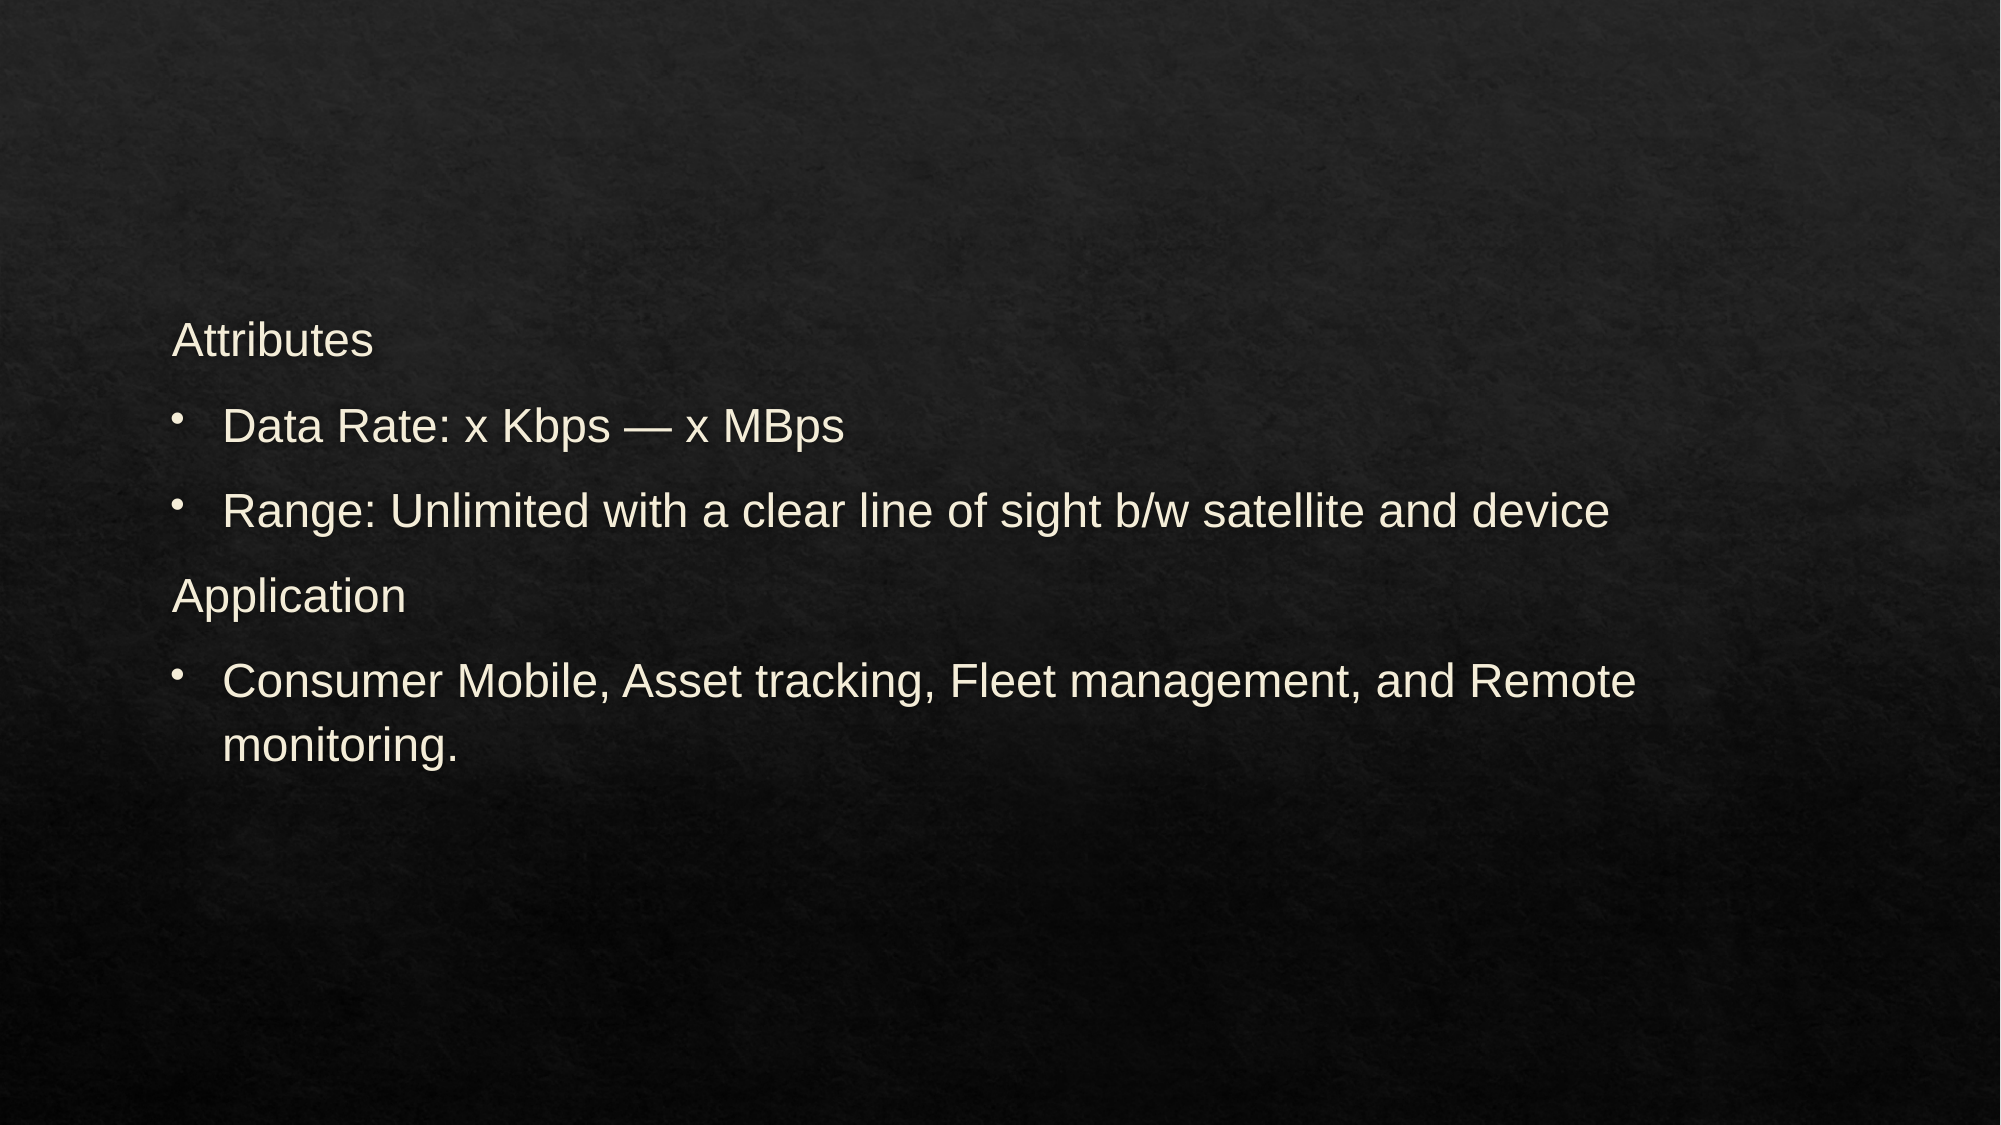

Attributes
Data Rate: x Kbps — x MBps
Range: Unlimited with a clear line of sight b/w satellite and device
Application
Consumer Mobile, Asset tracking, Fleet management, and Remote monitoring.